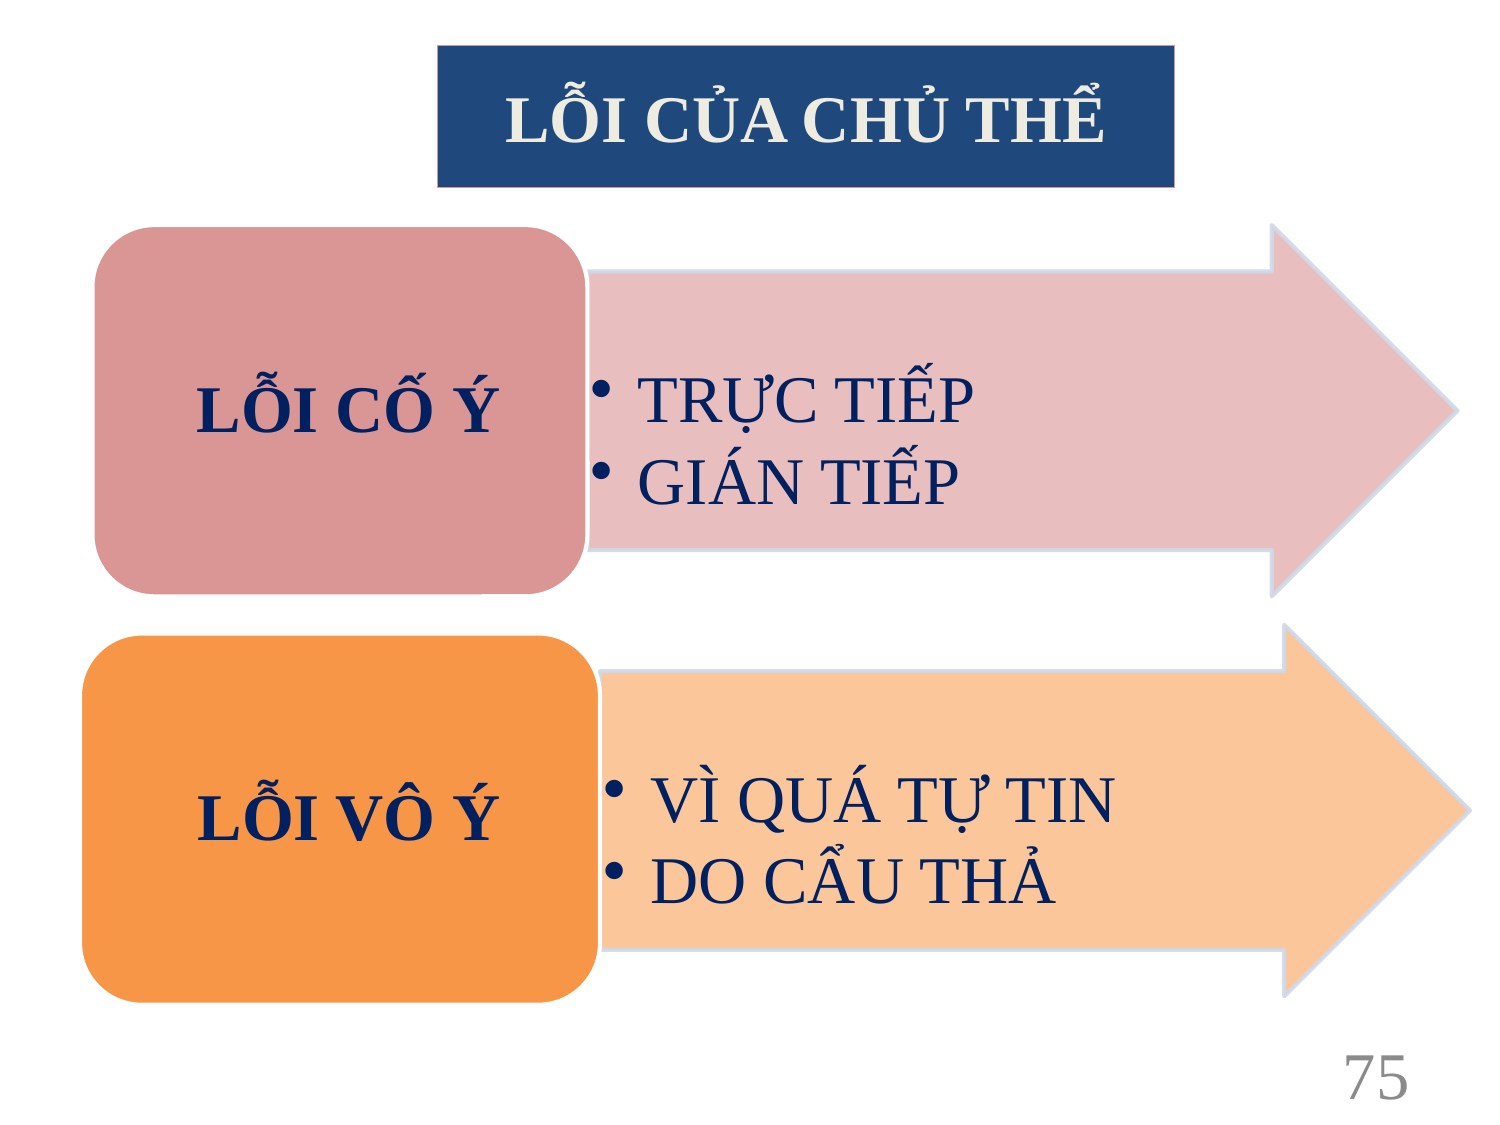

# LỖI CỦA CHỦ THỂ

TRỰC TIẾP
GIÁN TIẾP
LỖI CỐ Ý

VÌ QUÁ TỰ TIN
DO CẨU THẢ
LỖI VÔ Ý
75